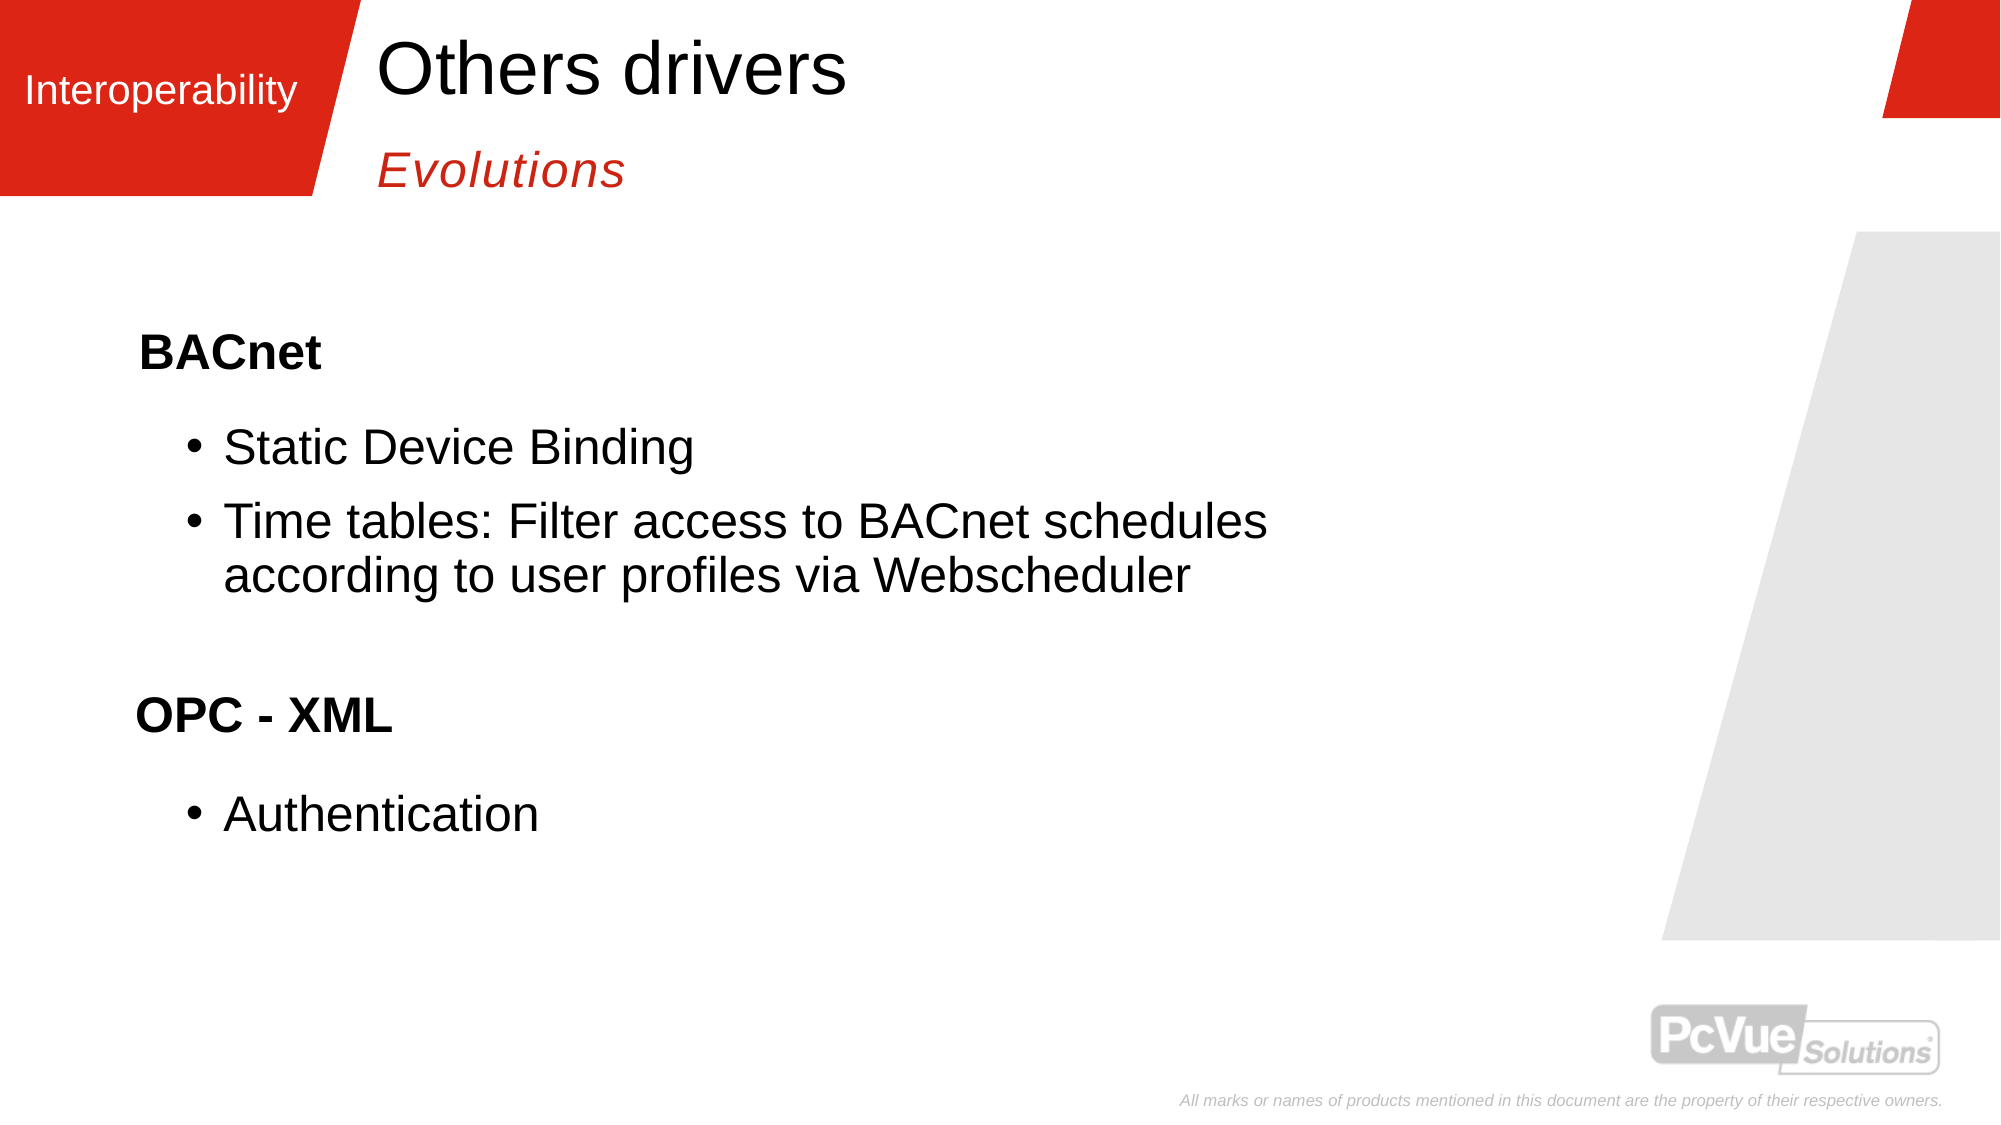

Others drivers
# Interoperability
Evolutions
BACnet
Static Device Binding
Time tables: Filter access to BACnet schedules according to user profiles via Webscheduler
OPC - XML
Authentication